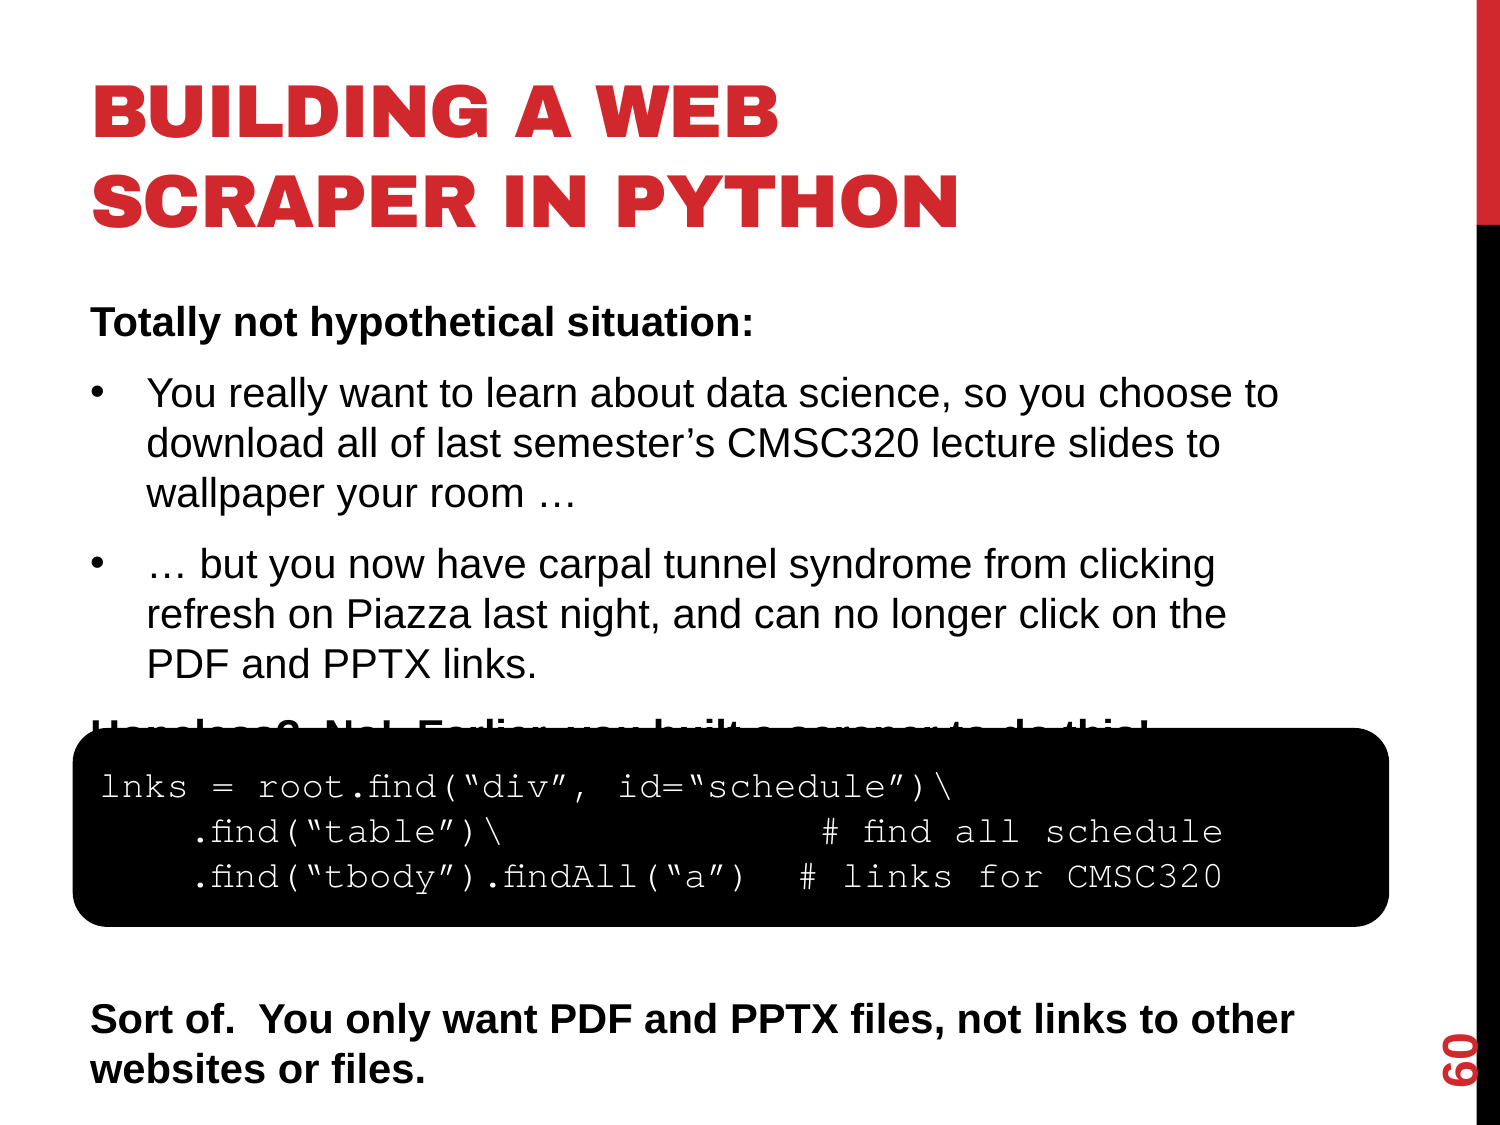

# Building a web scraper in python
Totally not hypothetical situation:
You really want to learn about data science, so you choose to download all of last semester’s CMSC320 lecture slides to wallpaper your room …
… but you now have carpal tunnel syndrome from clicking refresh on Piazza last night, and can no longer click on the PDF and PPTX links.
Hopeless?  No!  Earlier, you built a scraper to do this!

Sort of.  You only want PDF and PPTX files, not links to other websites or files.

lnks = root.find(“div”, id=“schedule”)\
    .find(“table”)\              # find all schedule
    .find(“tbody”).findAll(“a”)  # links for CMSC320
60